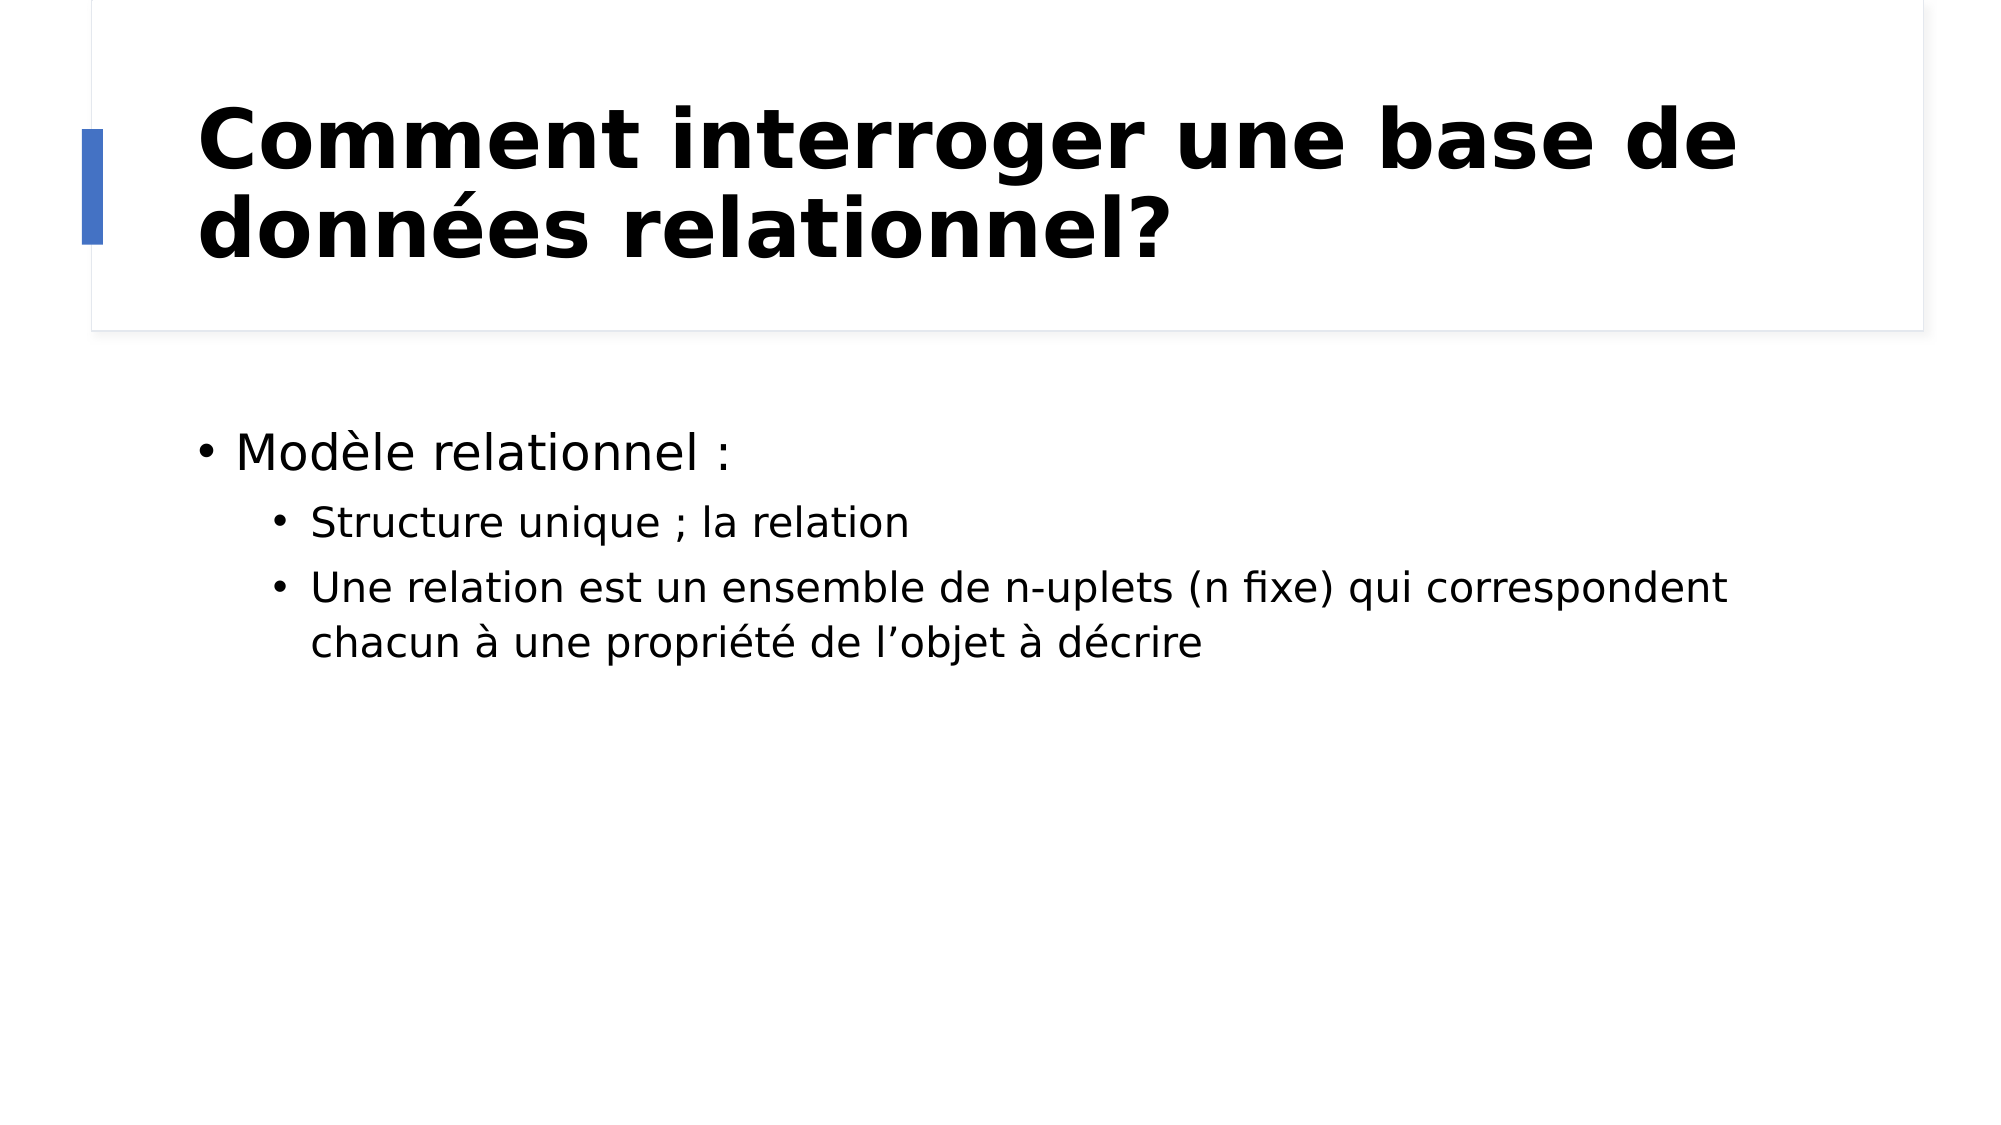

# Comment interroger une base de données relationnel?
Modèle relationnel :
Structure unique ; la relation
Une relation est un ensemble de n-uplets (n fixe) qui correspondent chacun à une propriété de l’objet à décrire